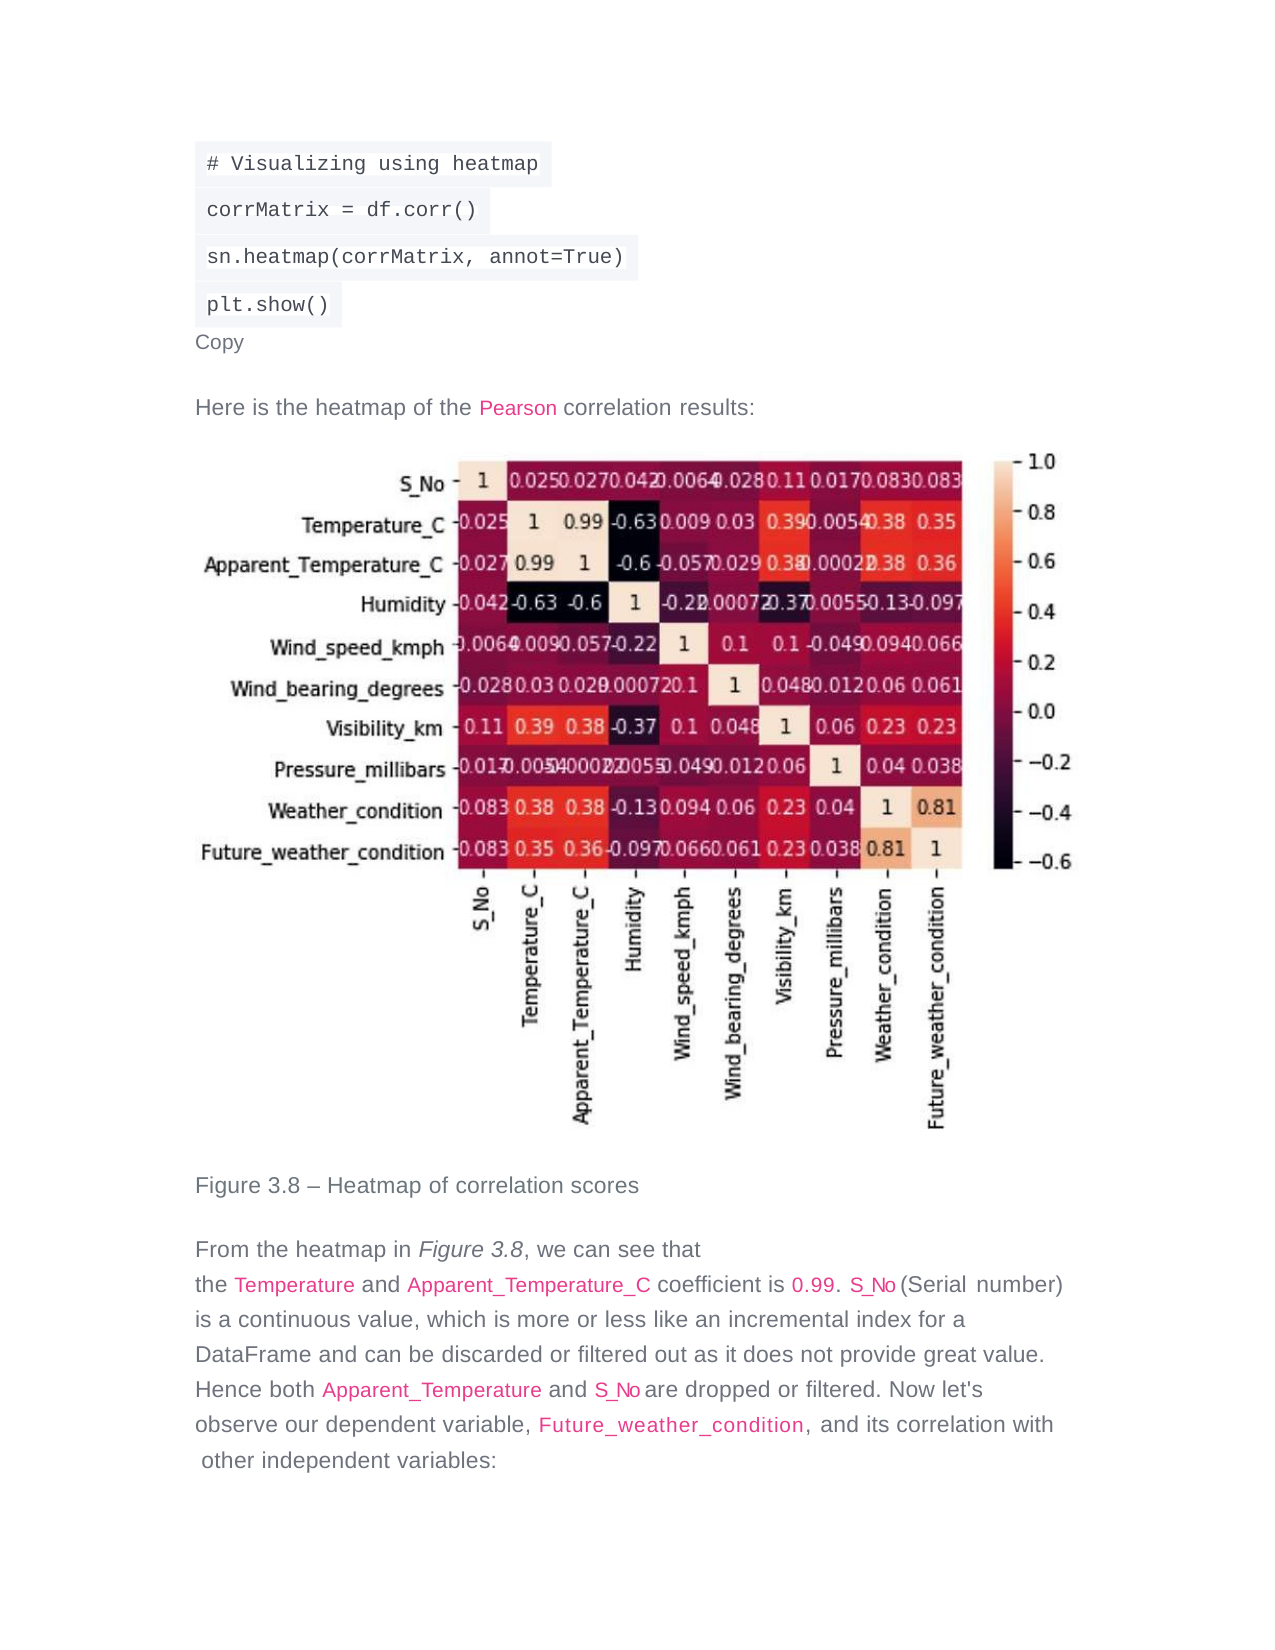

# Visualizing using heatmap

corrMatrix = df.corr()
sn.heatmap(corrMatrix, annot=True)

plt.show()
Copy

Here is the heatmap of the Pearson correlation results:

Figure 3.8 – Heatmap of correlation scores

From the heatmap in Figure 3.8, we can see that
the Temperature and Apparent_Temperature_C coefficient is 0.99. S_No (Serial number)
is a continuous value, which is more or less like an incremental index for a  DataFrame and can be discarded or filtered out as it does not provide great value.  Hence both Apparent_Temperature and S_No are dropped or filtered. Now let's  observe our dependent variable, Future_weather_condition, and its correlation with  other independent variables: